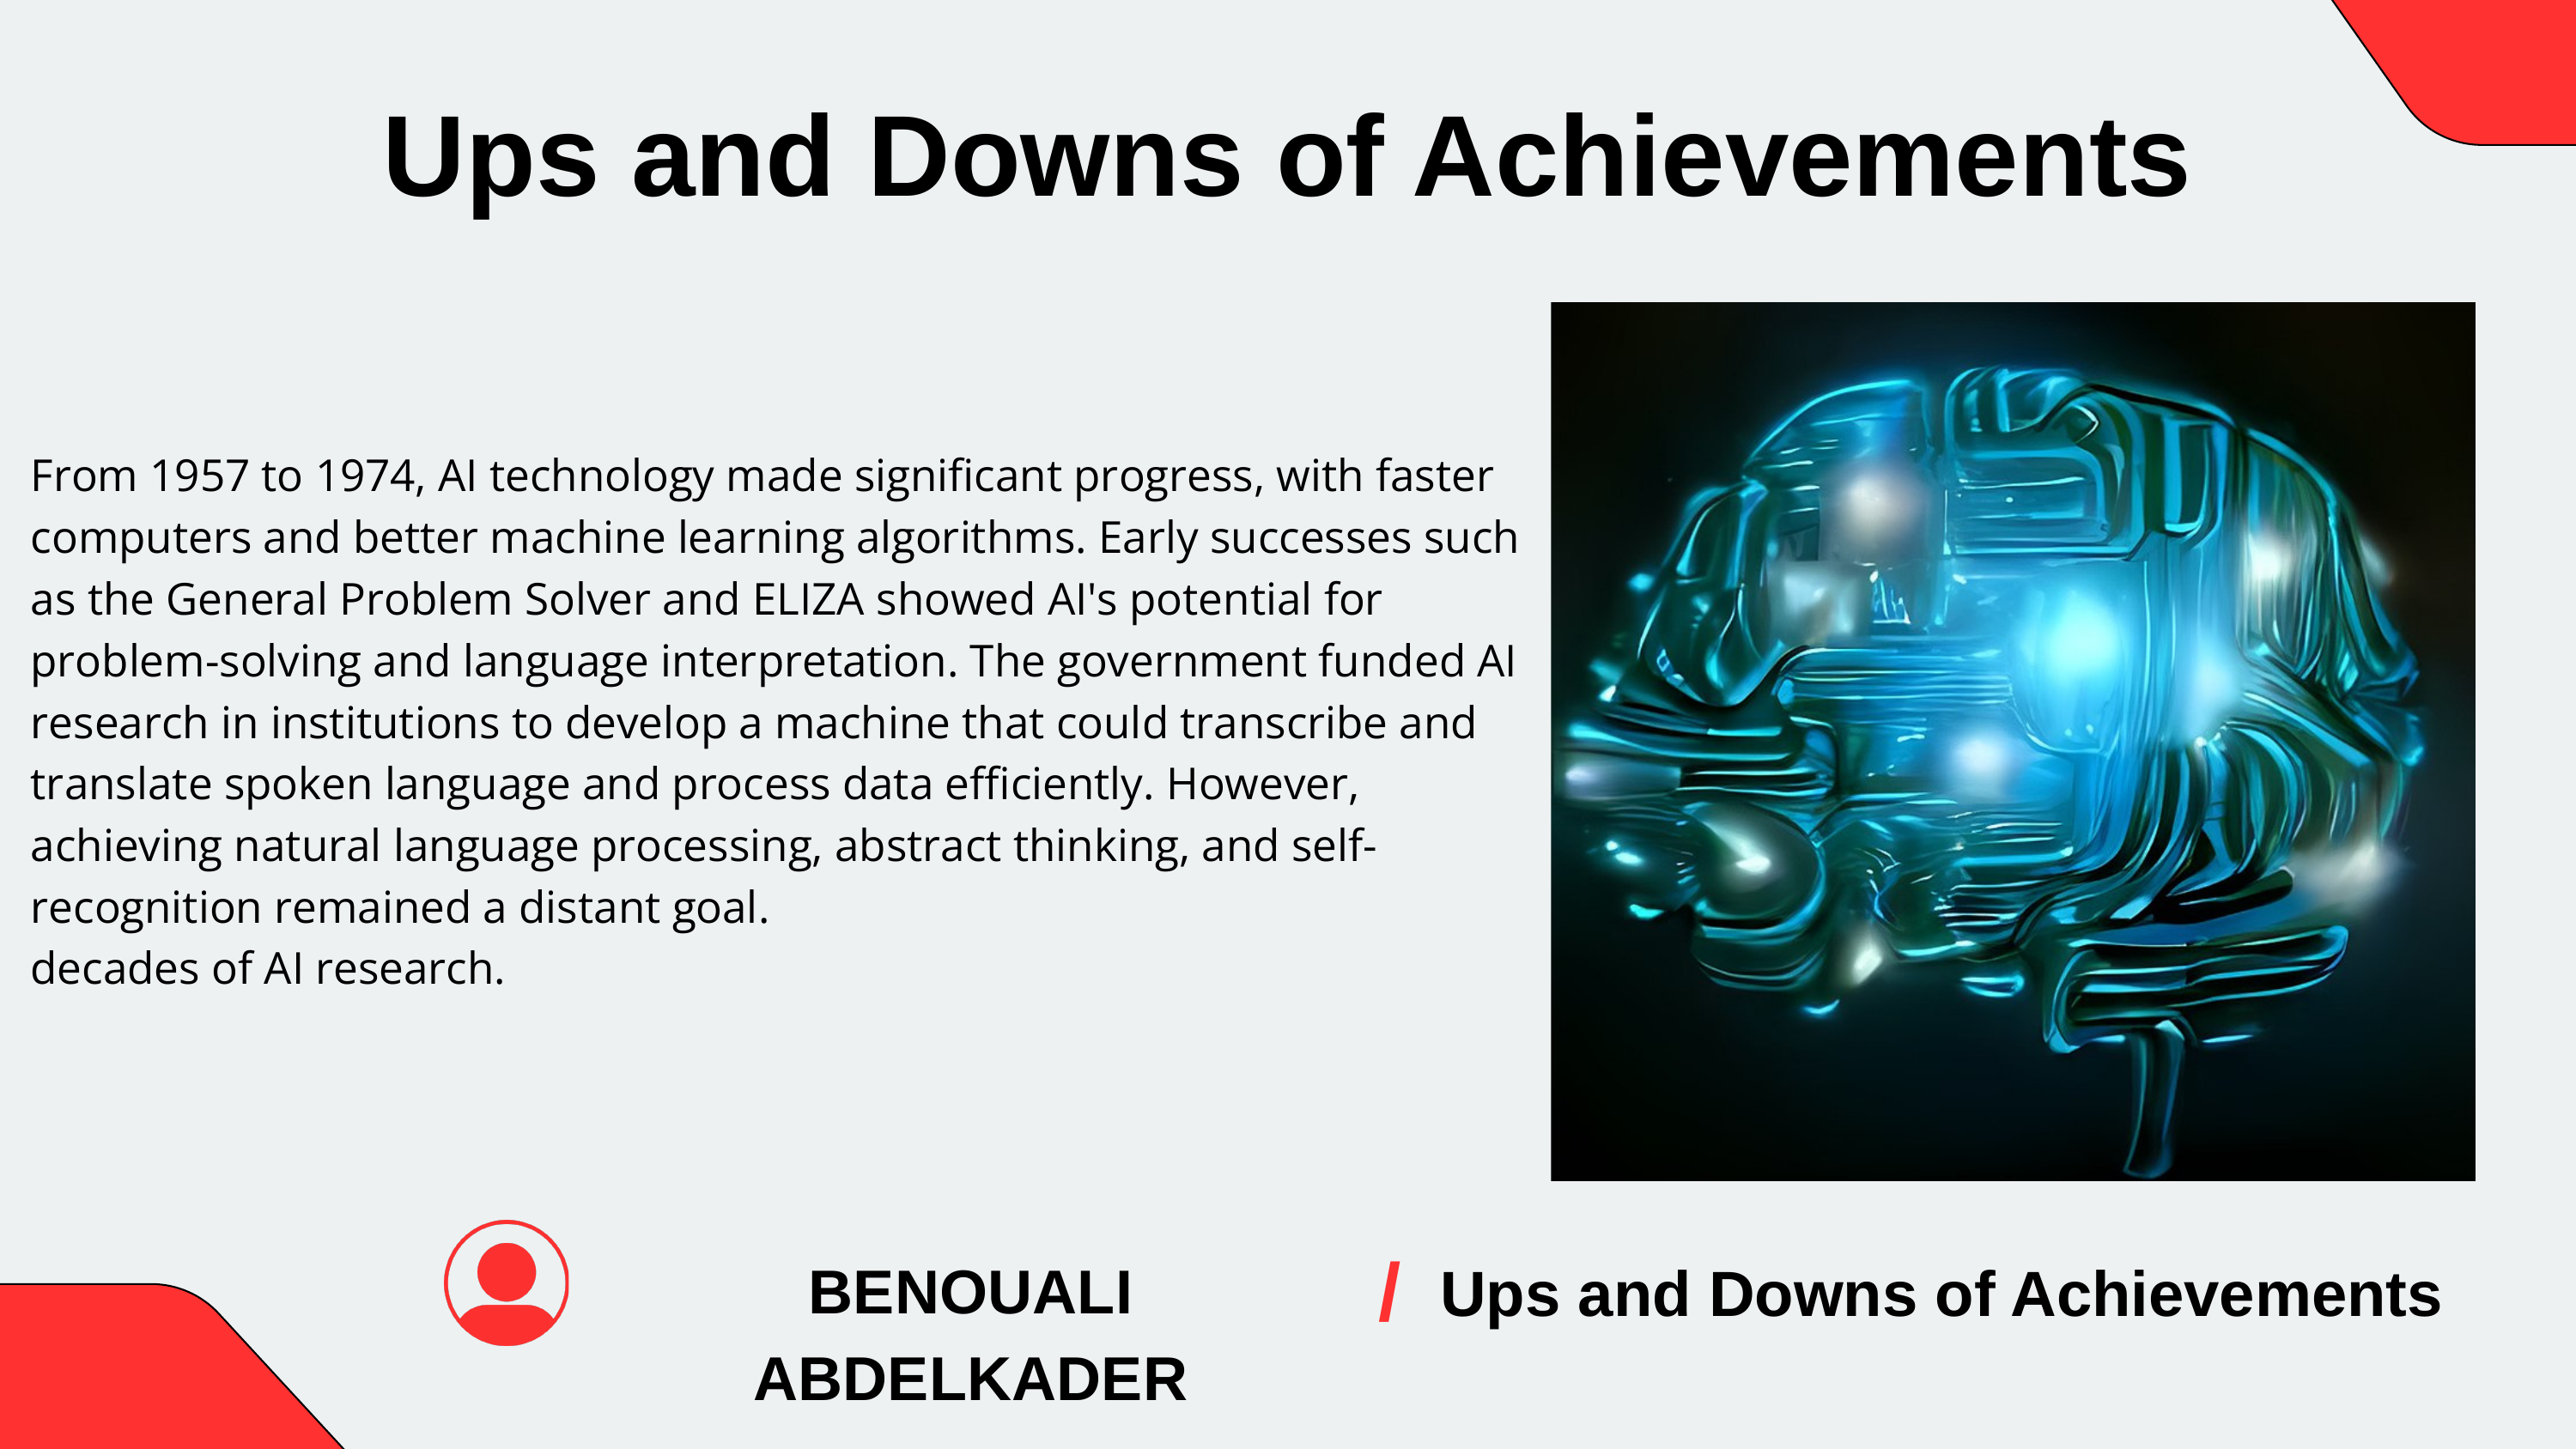

Ups and Downs of Achievements

From 1957 to 1974, AI technology made significant progress, with faster computers and better machine learning algorithms. Early successes such as the General Problem Solver and ELIZA showed AI's potential for problem-solving and language interpretation. The government funded AI research in institutions to develop a machine that could transcribe and translate spoken language and process data efficiently. However, achieving natural language processing, abstract thinking, and self-recognition remained a distant goal.
decades of AI research.

/
BENOUALI ABDELKADER
Ups and Downs of Achievements